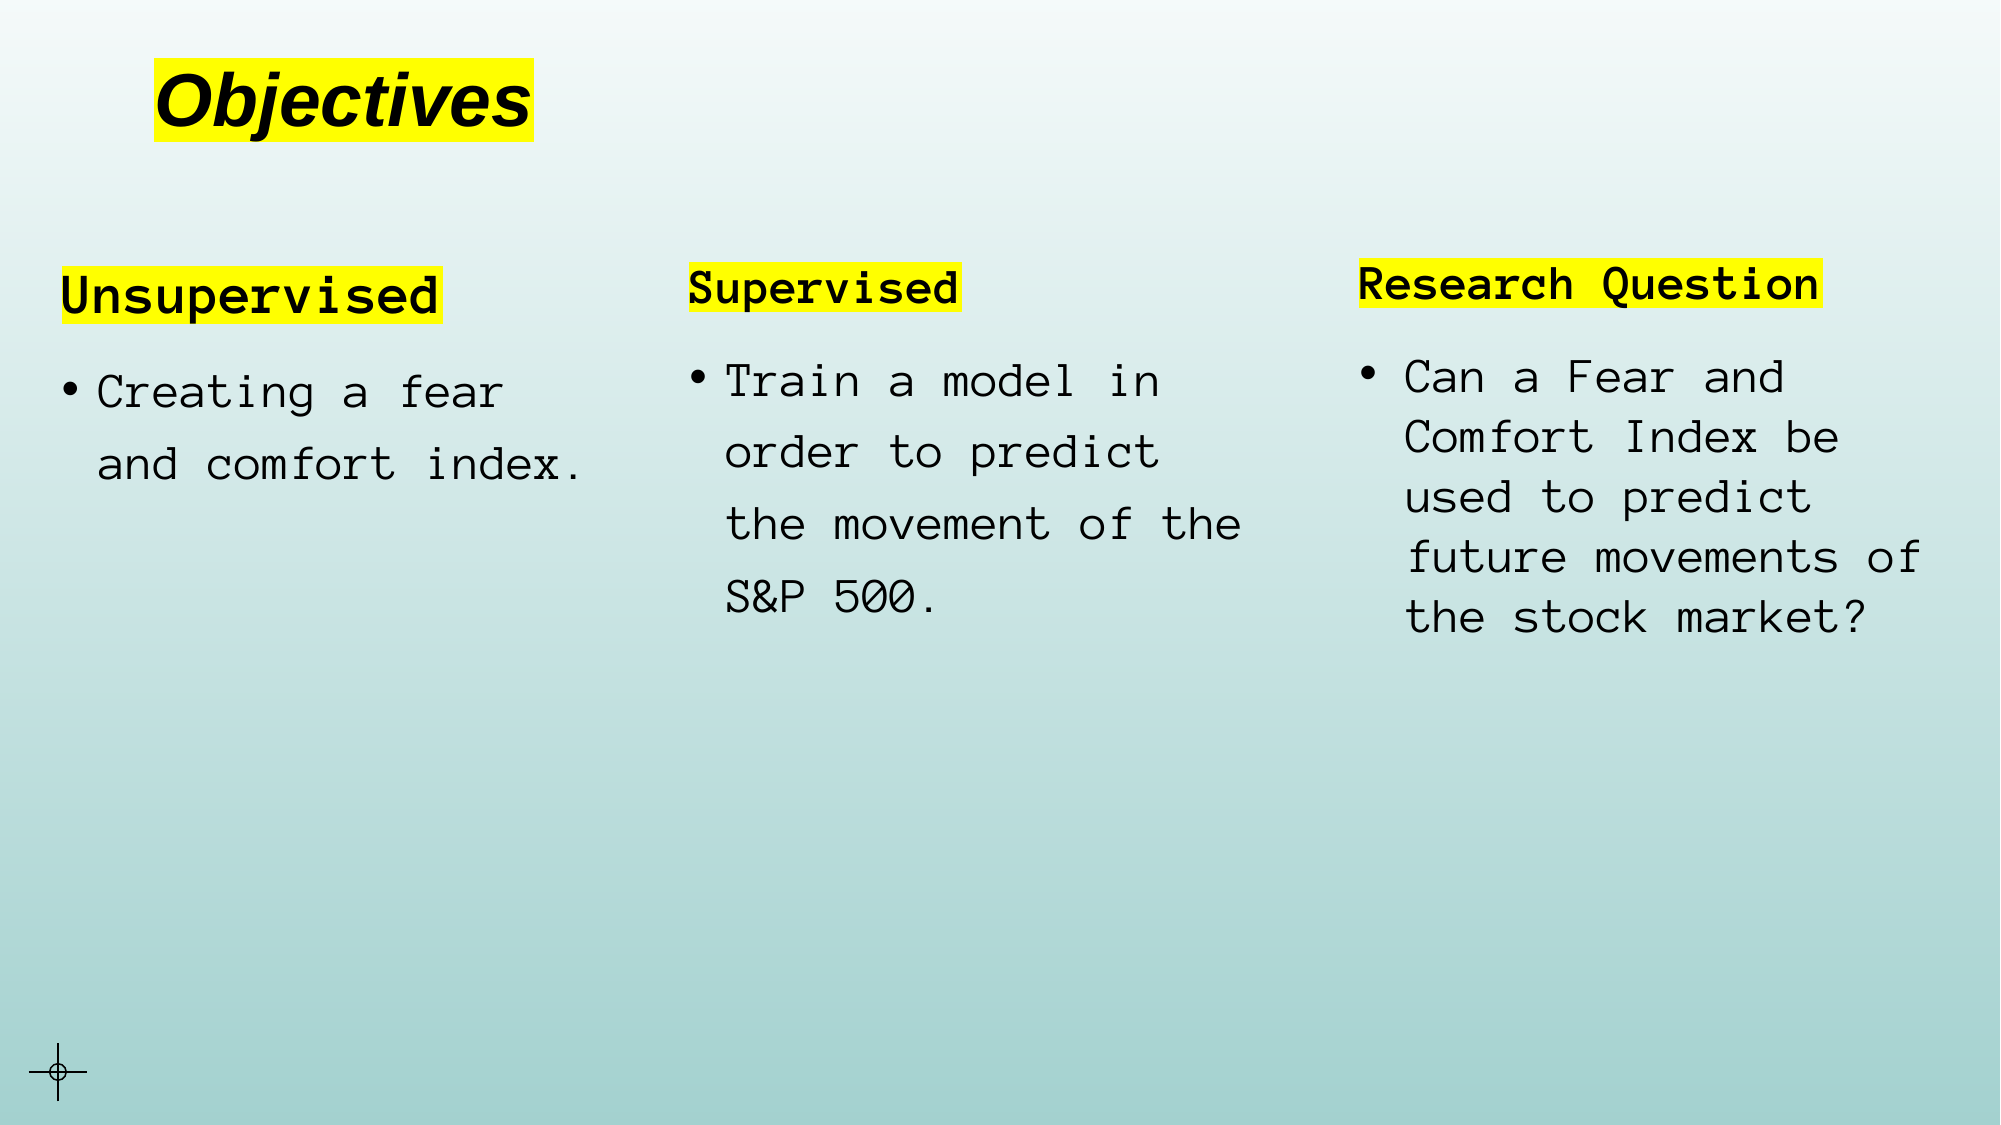

# Objectives
Unsupervised
Creating a fear and comfort index.

Supervised
Train a model in order to predict the movement of the S&P 500.
Research Question
Can a Fear and Comfort Index be used to predict future movements of the stock market?